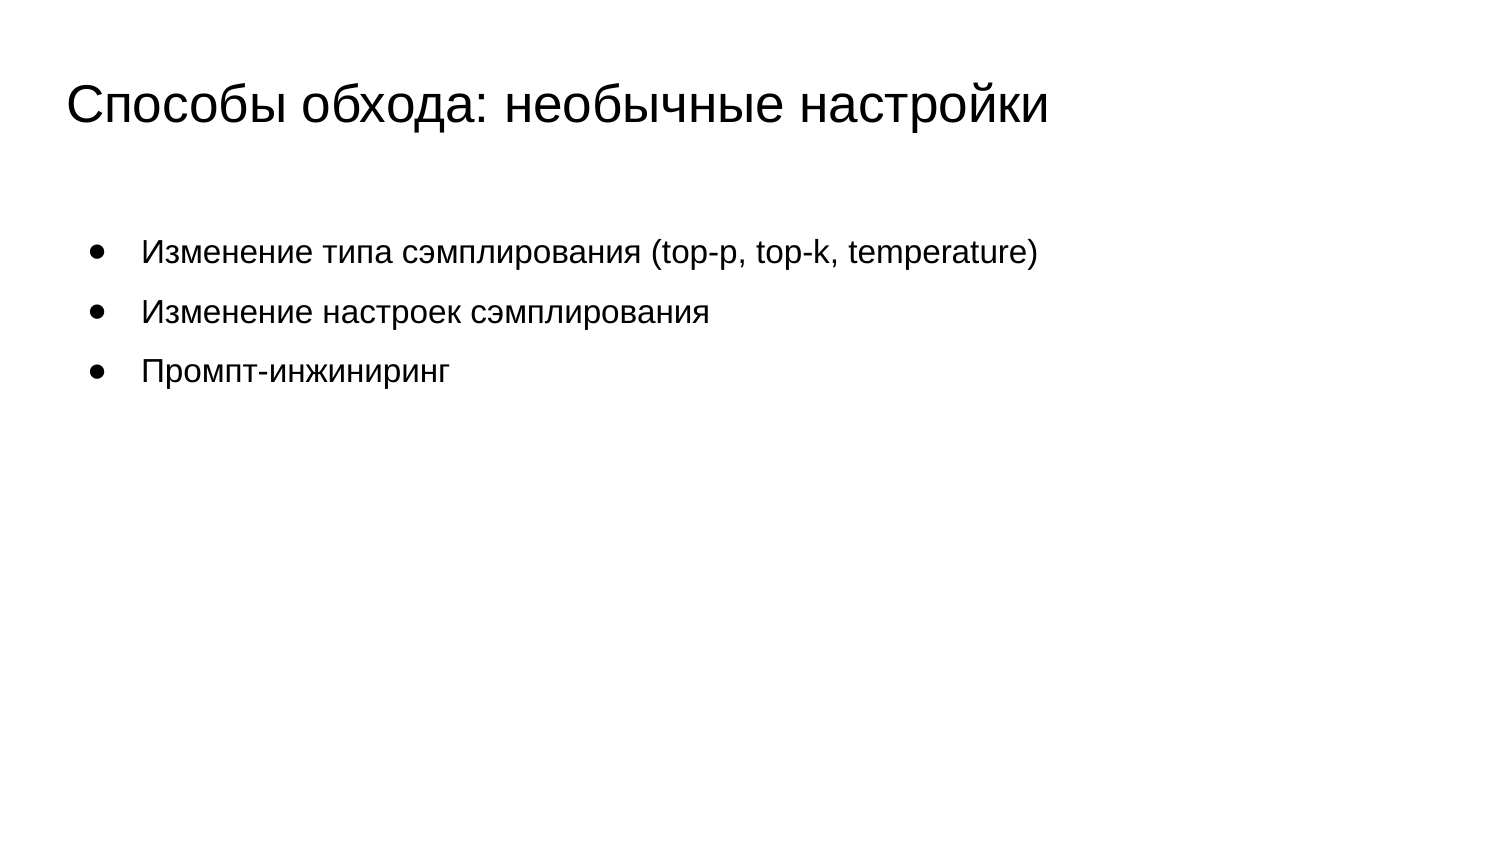

# Способы обхода: необычные настройки
Изменение типа сэмплирования (top-p, top-k, temperature)
Изменение настроек сэмплирования
Промпт-инжиниринг